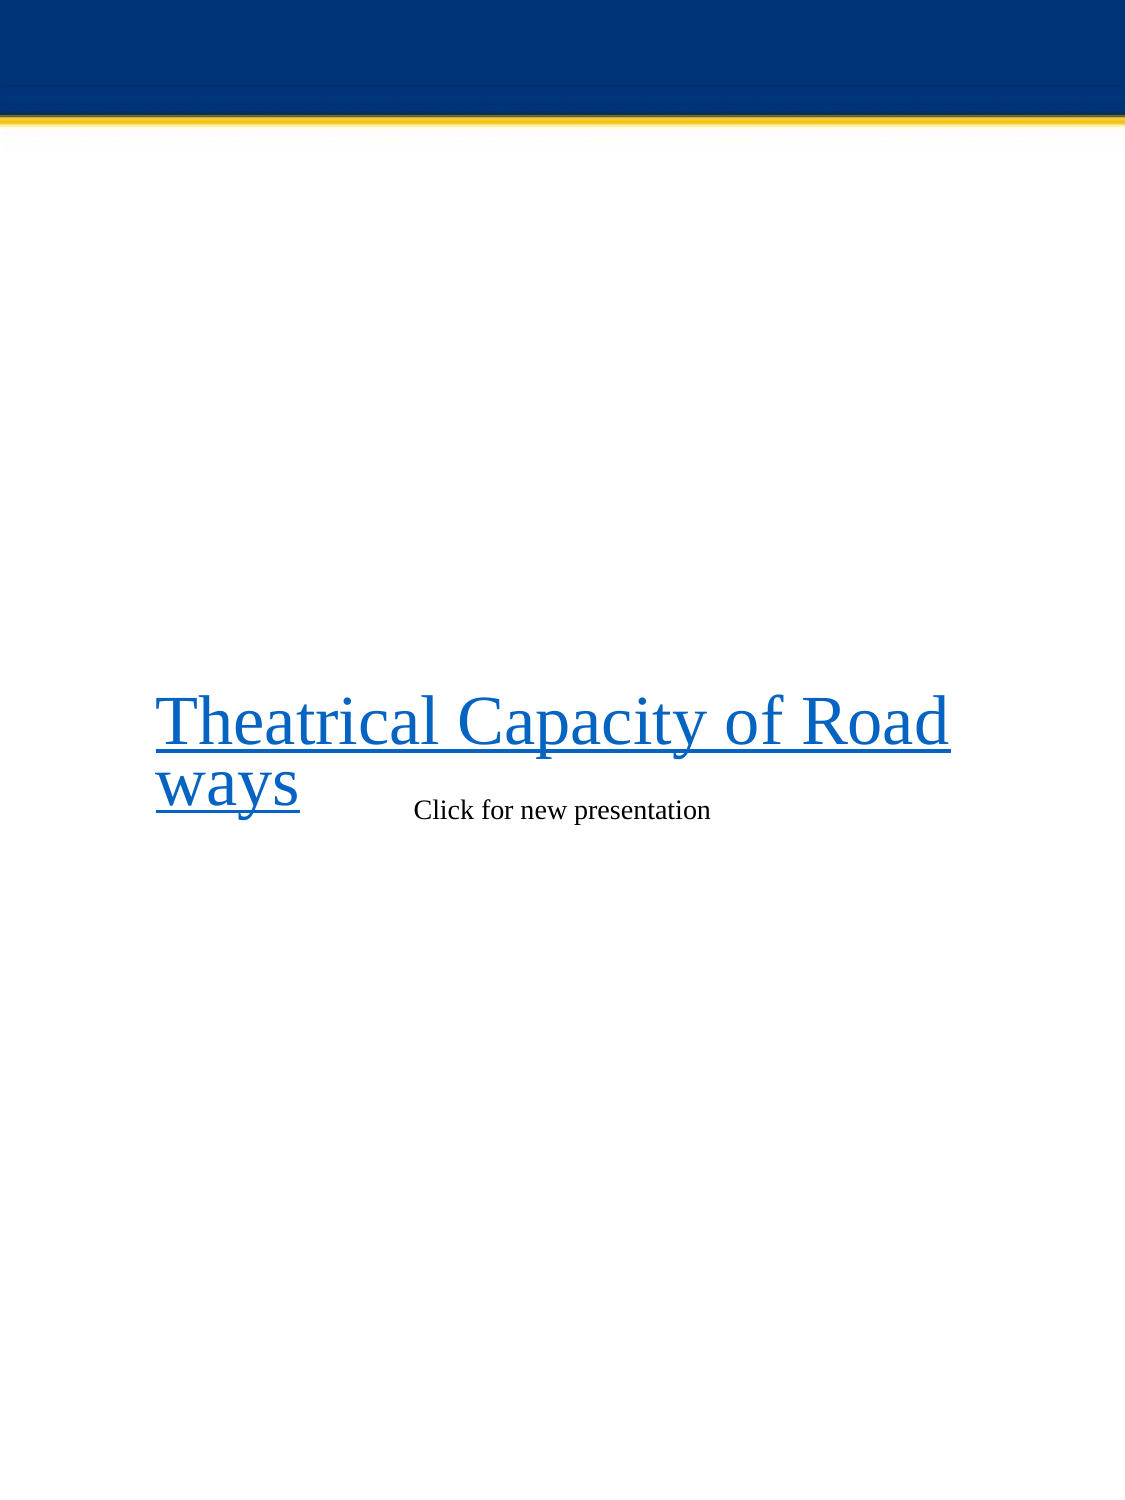

# Theatrical Capacity of Roadways
Click for new presentation